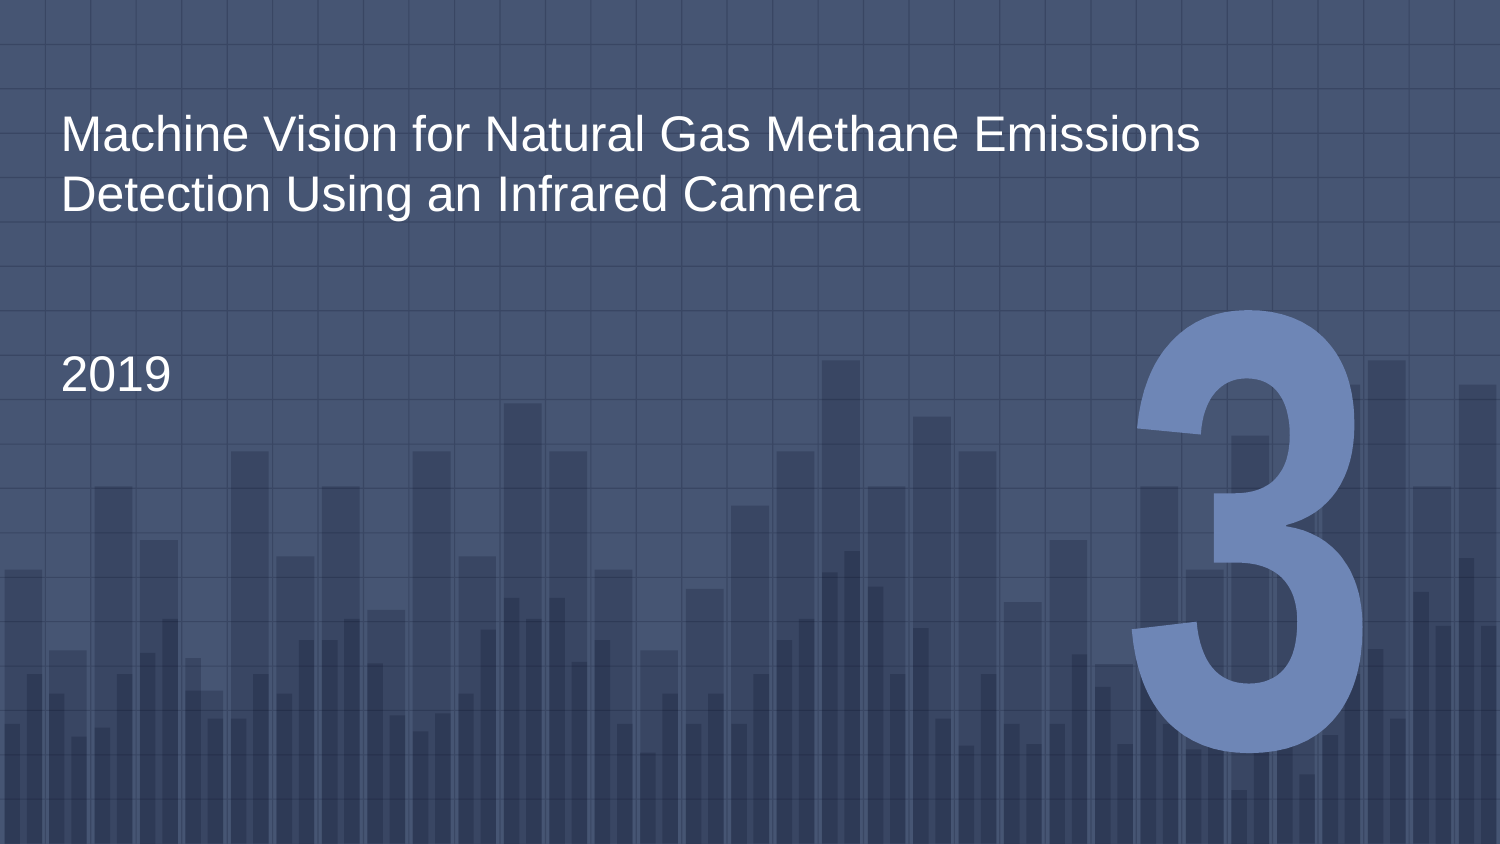

# Machine Vision for Natural Gas Methane Emissions Detection Using an Infrared Camera 2019
3